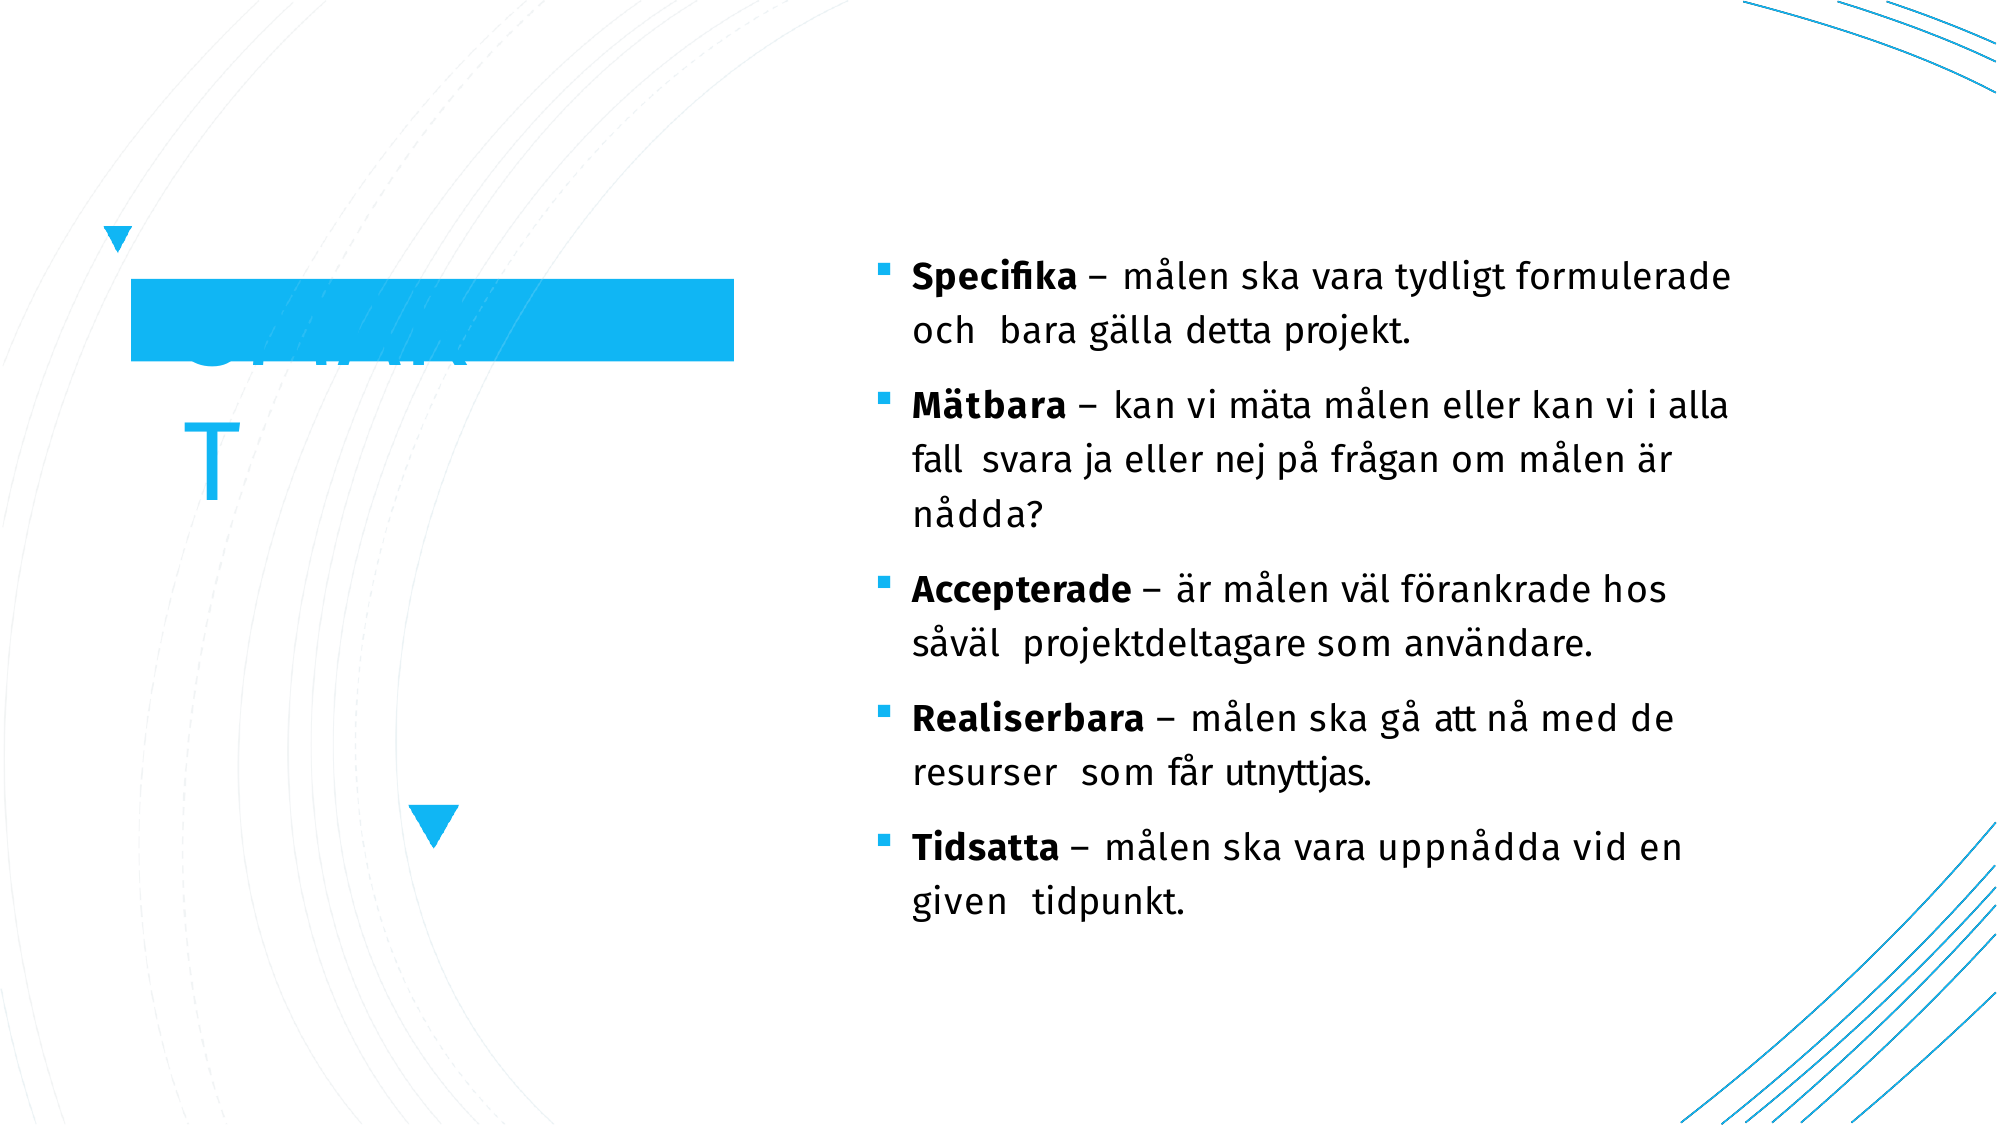

Specifika – målen ska vara tydligt formulerade och  bara gälla detta projekt.
Mätbara – kan vi mäta målen eller kan vi i alla fall  svara ja eller nej på frågan om målen är nådda?
Accepterade – är målen väl förankrade hos såväl  projektdeltagare som användare.
Realiserbara – målen ska gå att nå med de resurser  som får utnyttjas.
Tidsatta – målen ska vara uppnådda vid en given  tidpunkt.
SMART